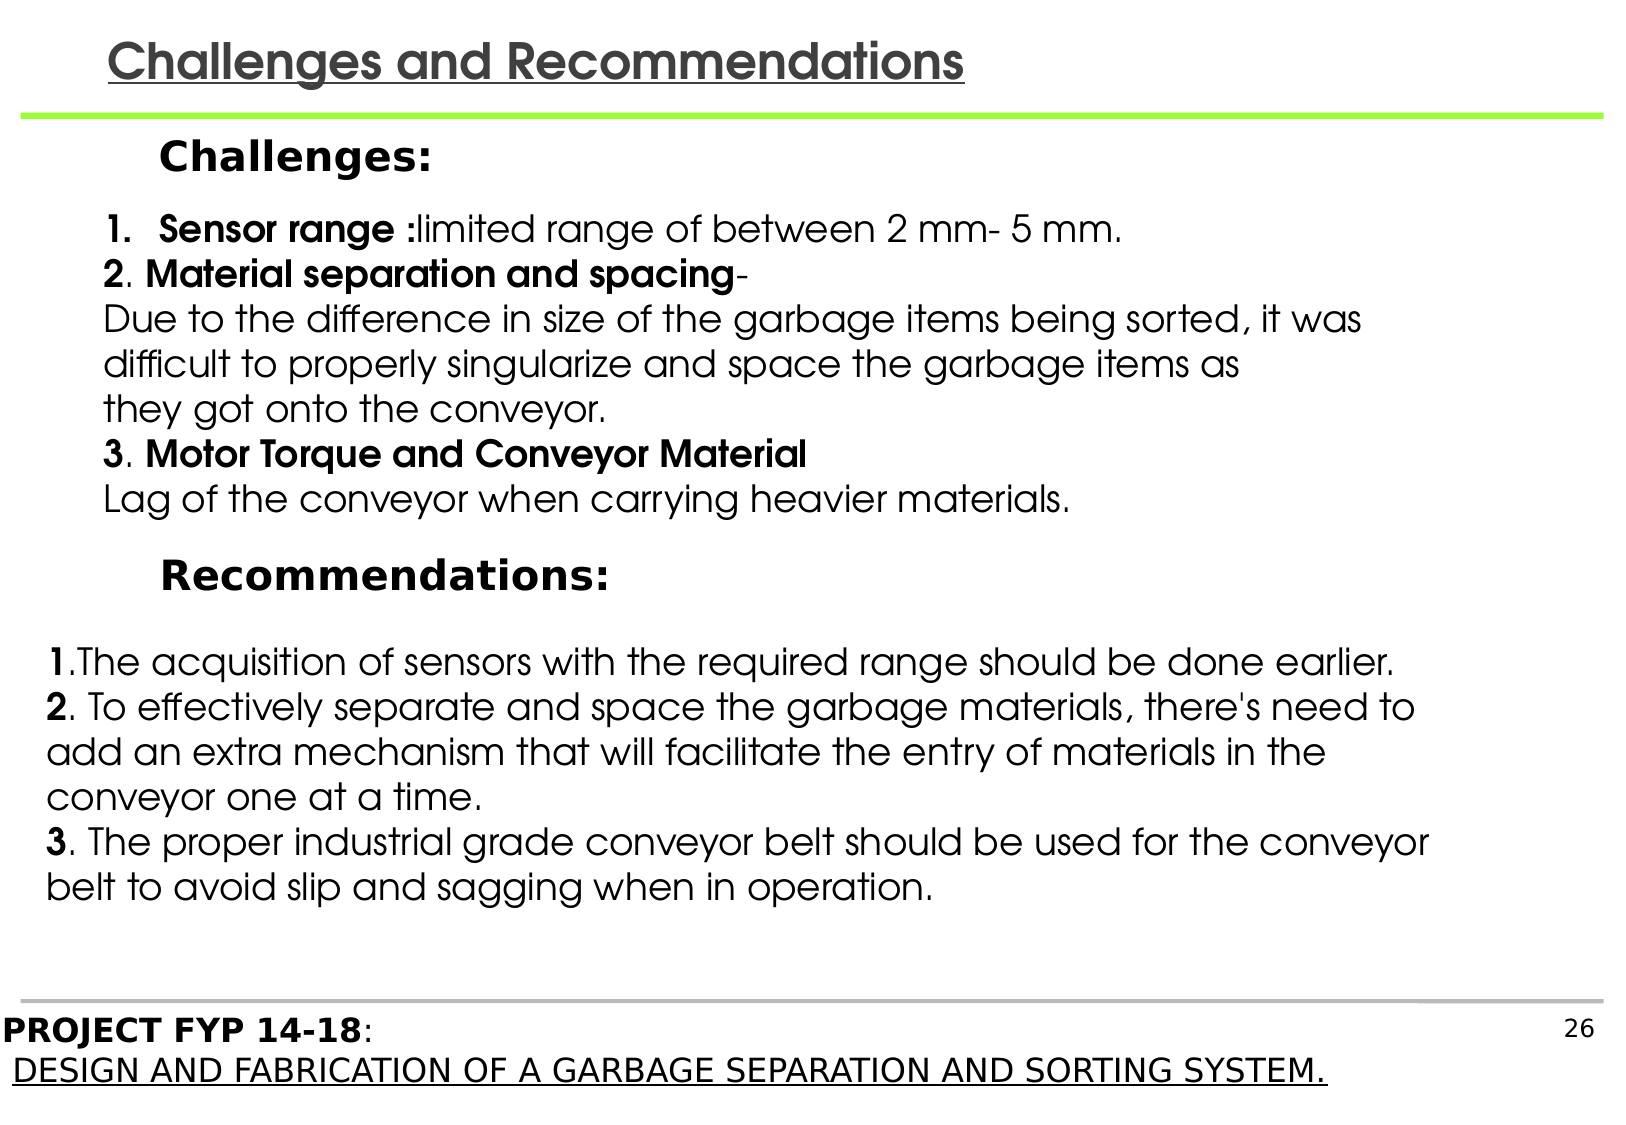

Challenges and Recommendations
Challenges:
Sensor range :limited range of between 2 mm- 5 mm.
2. Material separation and spacing-
Due to the difference in size of the garbage items being sorted, it was difficult to properly singularize and space the garbage items as
they got onto the conveyor.
3. Motor Torque and Conveyor Material
Lag of the conveyor when carrying heavier materials.
Recommendations:
1.The acquisition of sensors with the required range should be done earlier.
2. To effectively separate and space the garbage materials, there's need to add an extra mechanism that will facilitate the entry of materials in the conveyor one at a time.
3. The proper industrial grade conveyor belt should be used for the conveyor belt to avoid slip and sagging when in operation.